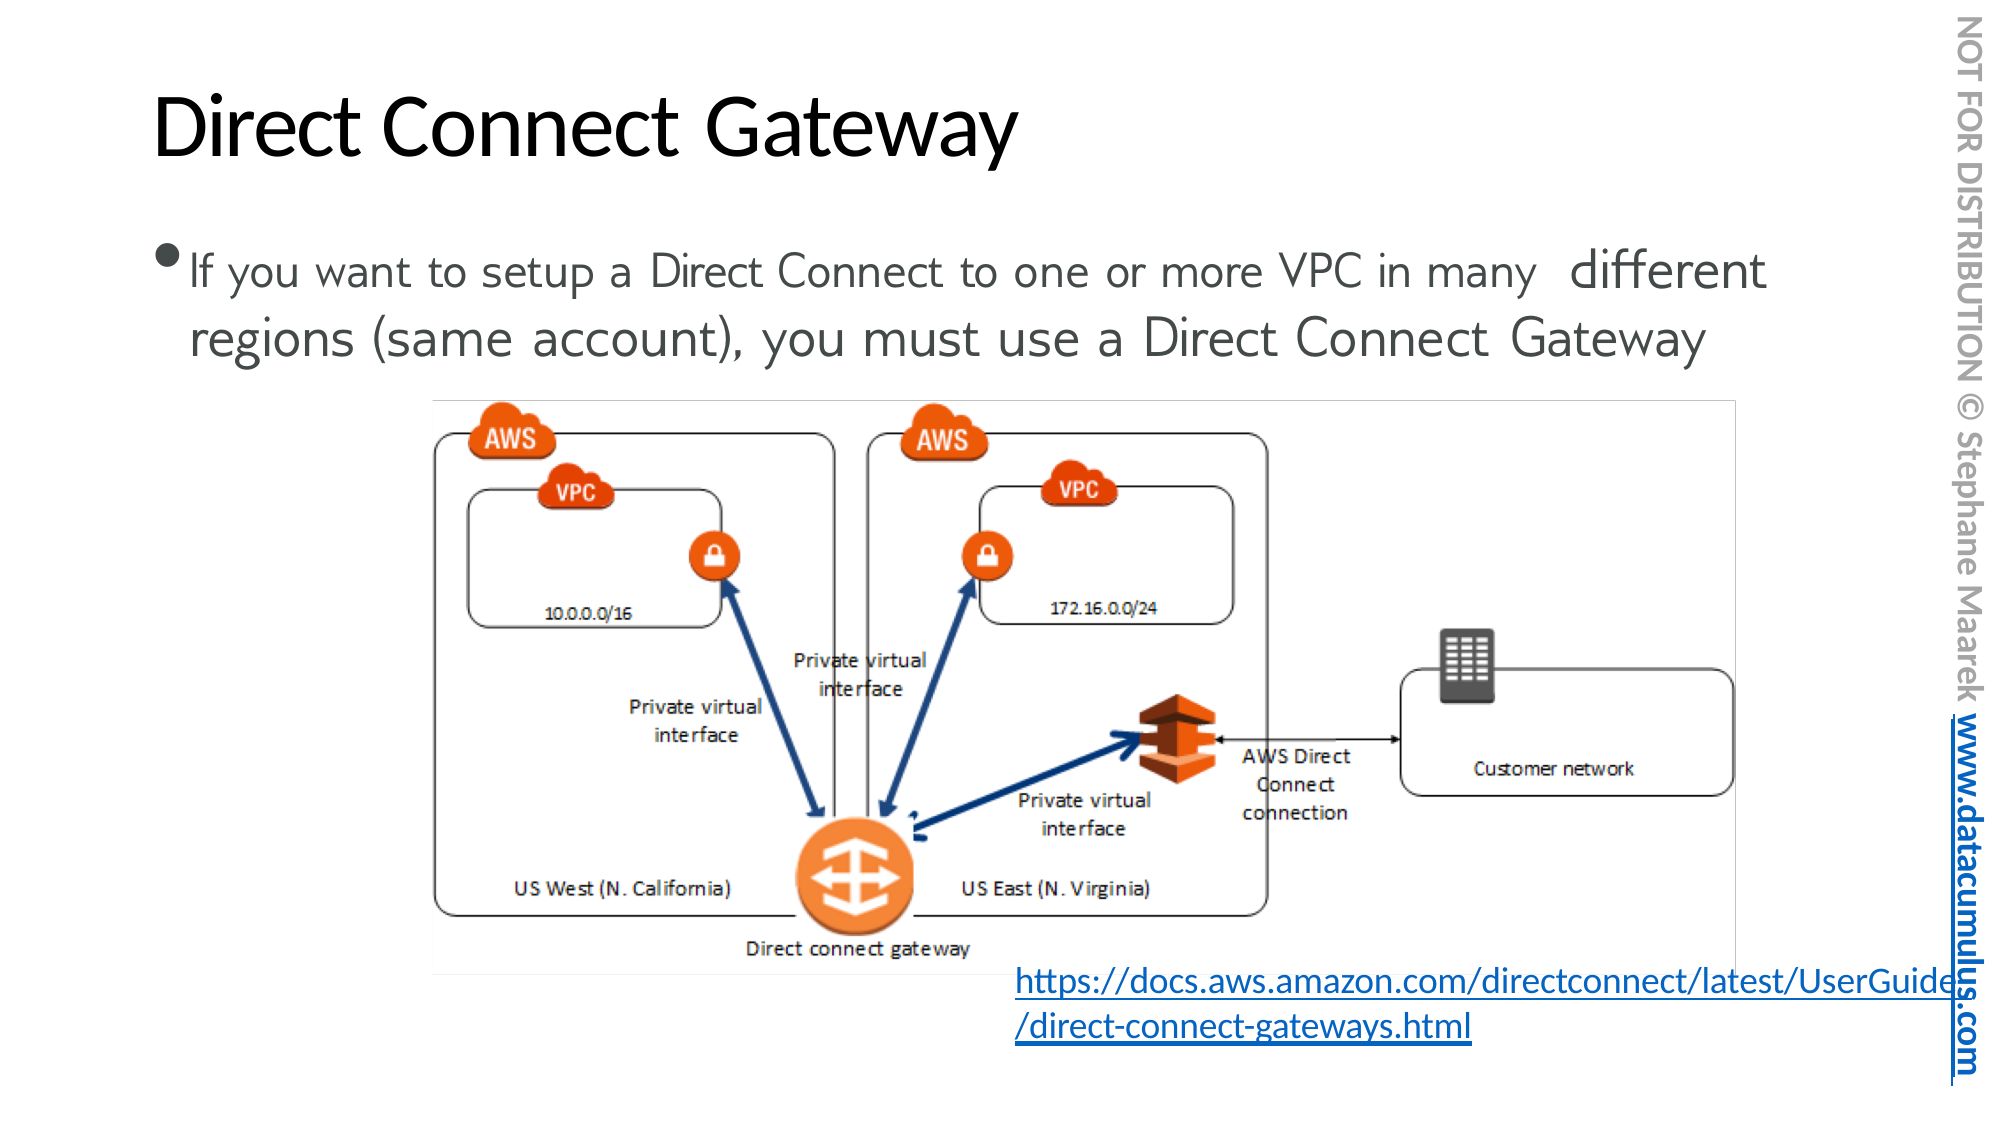

NOT FOR DISTRIBUTION © Stephane Maarek www.datacumulus.com
# Direct Connect Gateway
If you want to setup a Direct Connect to one or more VPC in many  different regions (same account), you must use a Direct Connect Gateway

https://docs.aws.amazon.com/directconnect/latest/UserGuide
/direct-connect-gateways.html

© Stephane Maarek